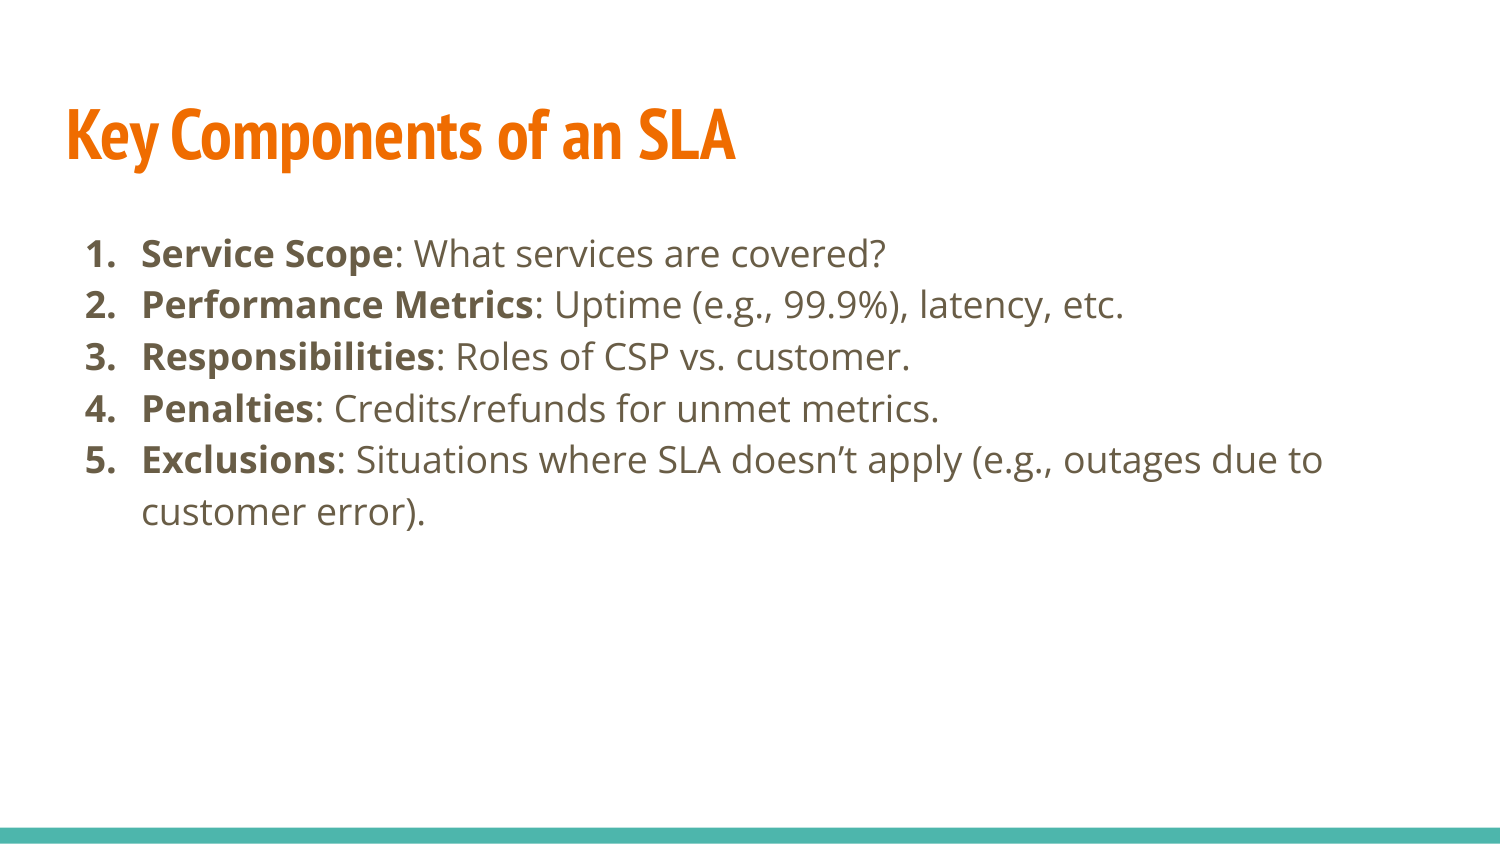

# Key Components of an SLA
Service Scope: What services are covered?
Performance Metrics: Uptime (e.g., 99.9%), latency, etc.
Responsibilities: Roles of CSP vs. customer.
Penalties: Credits/refunds for unmet metrics.
Exclusions: Situations where SLA doesn’t apply (e.g., outages due to customer error).